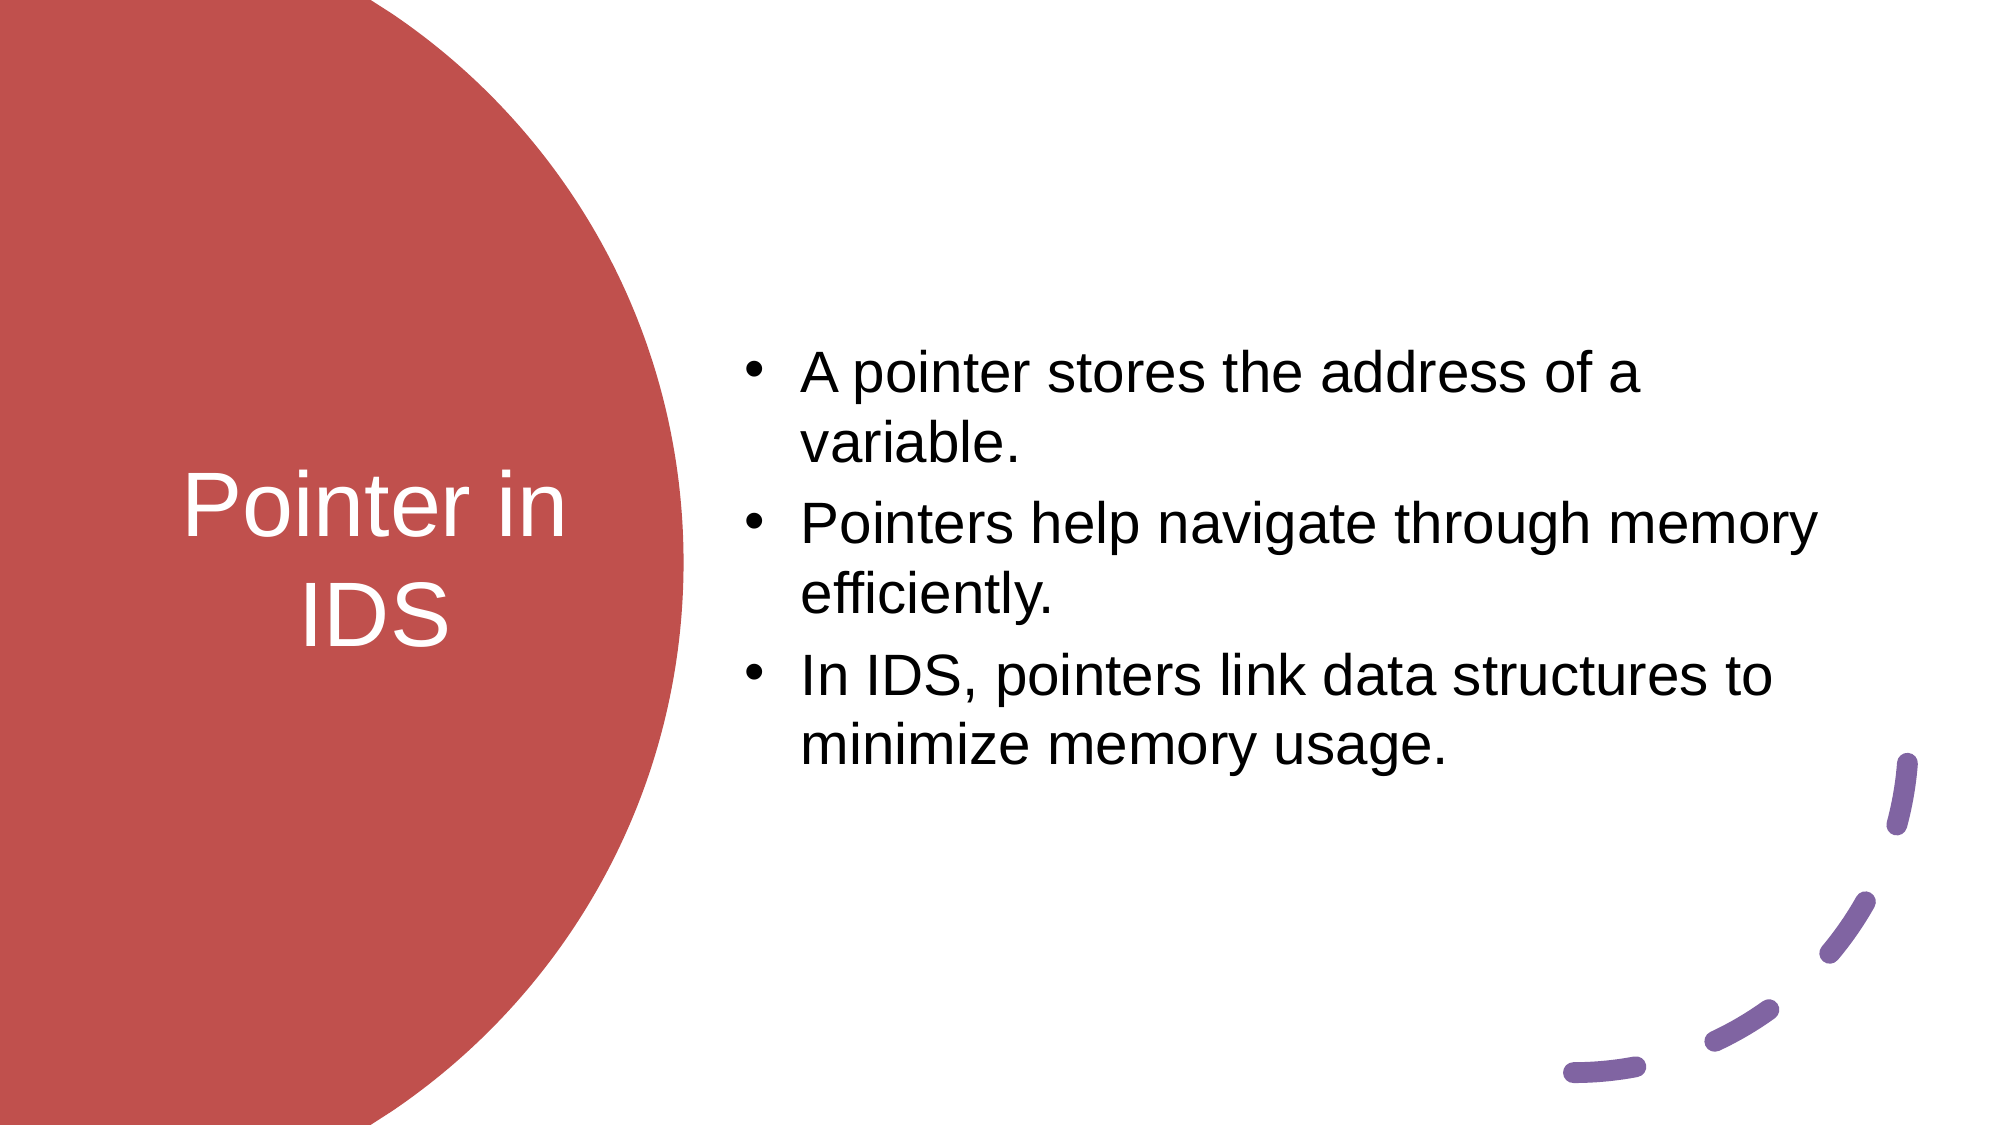

A pointer stores the address of a variable.
Pointers help navigate through memory efficiently.
In IDS, pointers link data structures to minimize memory usage.
# Pointer in IDS